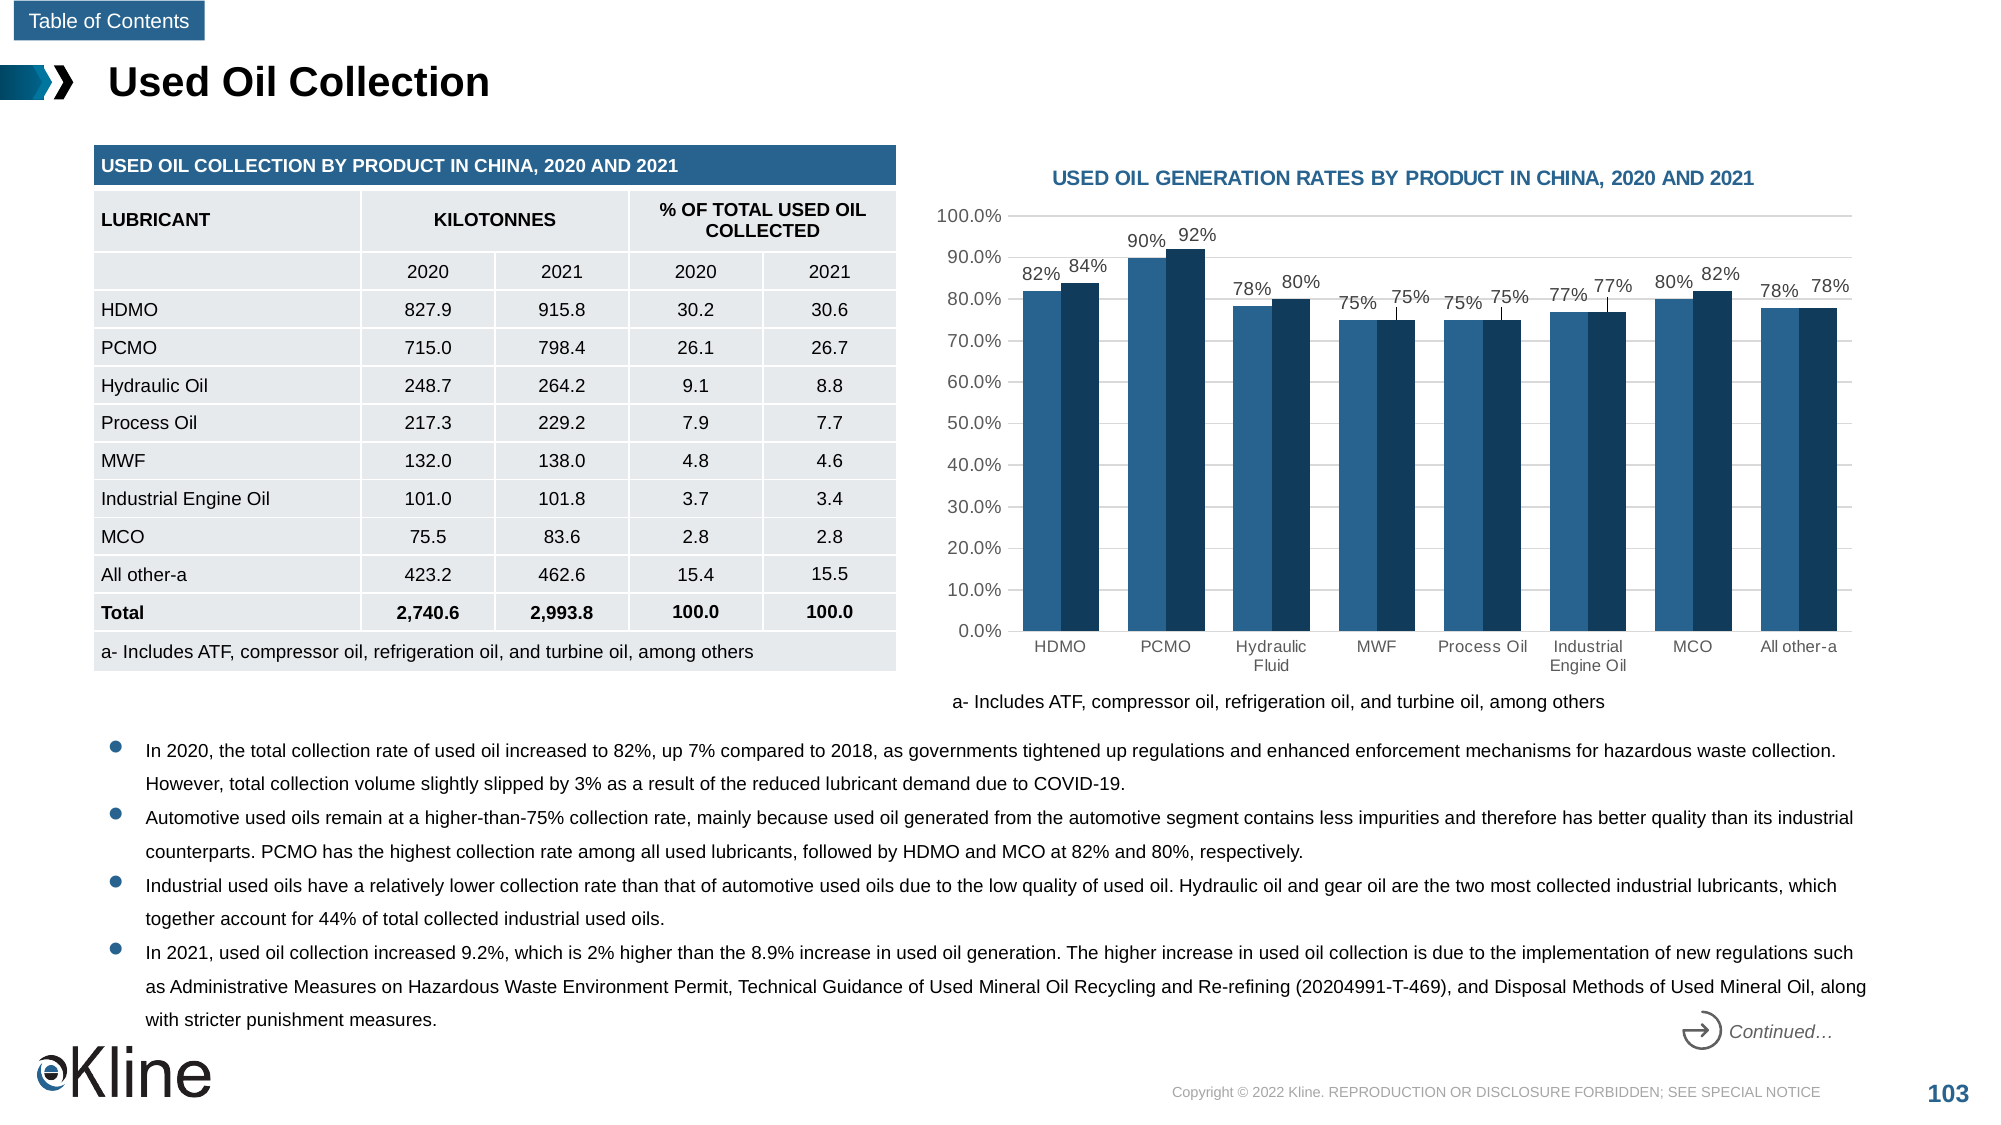

# Used Oil Collection

### Chart: USED OIL GENERATION RATES BY PRODUCT IN CHINA, 2020 AND 2021

| Category | 2020 | 2021 |
|---|---|---|
| HDMO | 0.82 | 0.84 |
| PCMO | 0.9 | 0.92 |
| Hydraulic Fluid | 0.784 | 0.8 |
| MWF | 0.75 | 0.75 |
| Process Oil | 0.75 | 0.75 |
| Industrial Engine Oil | 0.77 | 0.77 |
| MCO | 0.8 | 0.82 |
| All other-a | 0.78 | 0.78 |
| USED OIL COLLECTION BY PRODUCT IN CHINA, 2020 AND 2021 |  |  |  |  |
| --- | --- | --- | --- | --- |
| LUBRICANT | KILOTONNES |  | % OF TOTAL USED OIL COLLECTED |  |
|  | 2020 | 2021 | 2020 | 2021 |
| HDMO | 827.9 | 915.8 | 30.2 | 30.6 |
| PCMO | 715.0 | 798.4 | 26.1 | 26.7 |
| Hydraulic Oil | 248.7 | 264.2 | 9.1 | 8.8 |
| Process Oil | 217.3 | 229.2 | 7.9 | 7.7 |
| MWF | 132.0 | 138.0 | 4.8 | 4.6 |
| Industrial Engine Oil | 101.0 | 101.8 | 3.7 | 3.4 |
| MCO | 75.5 | 83.6 | 2.8 | 2.8 |
| All other-a | 423.2 | 462.6 | 15.4 | 15.5 |
| Total | 2,740.6 | 2,993.8 | 100.0 | 100.0 |
| a- Includes ATF, compressor oil, refrigeration oil, and turbine oil, among others |  |  |  |  |
a- Includes ATF, compressor oil, refrigeration oil, and turbine oil, among others
In 2020, the total collection rate of used oil increased to 82%, up 7% compared to 2018, as governments tightened up regulations and enhanced enforcement mechanisms for hazardous waste collection. However, total collection volume slightly slipped by 3% as a result of the reduced lubricant demand due to COVID-19.
Automotive used oils remain at a higher-than-75% collection rate, mainly because used oil generated from the automotive segment contains less impurities and therefore has better quality than its industrial counterparts. PCMO has the highest collection rate among all used lubricants, followed by HDMO and MCO at 82% and 80%, respectively.
Industrial used oils have a relatively lower collection rate than that of automotive used oils due to the low quality of used oil. Hydraulic oil and gear oil are the two most collected industrial lubricants, which together account for 44% of total collected industrial used oils.
In 2021, used oil collection increased 9.2%, which is 2% higher than the 8.9% increase in used oil generation. The higher increase in used oil collection is due to the implementation of new regulations such as Administrative Measures on Hazardous Waste Environment Permit, Technical Guidance of Used Mineral Oil Recycling and Re-refining (20204991-T-469), and Disposal Methods of Used Mineral Oil, along with stricter punishment measures.

Continued…